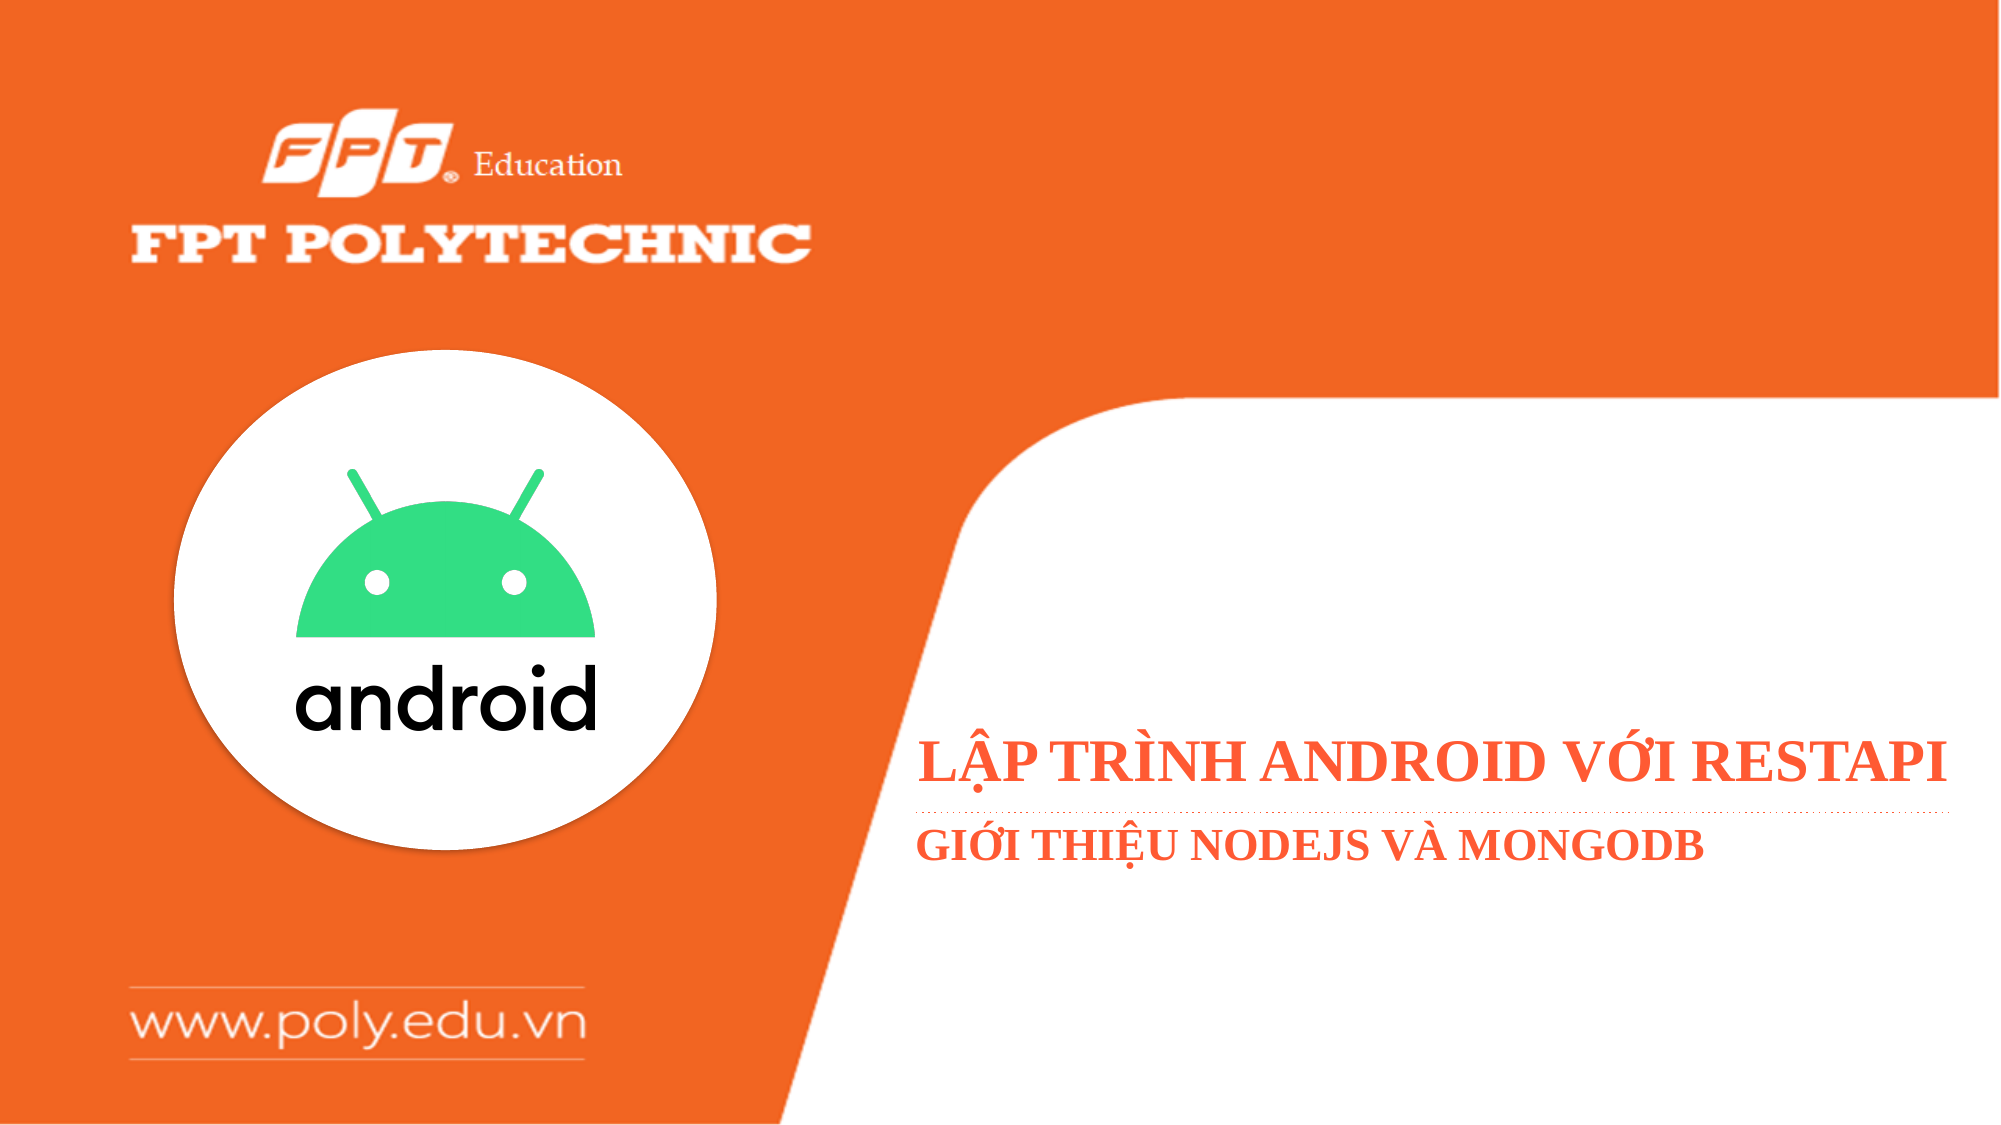

# LẬP TRÌNH ANDROID VỚI RESTAPI
GIỚI THIỆU NODEJS VÀ MONGODB